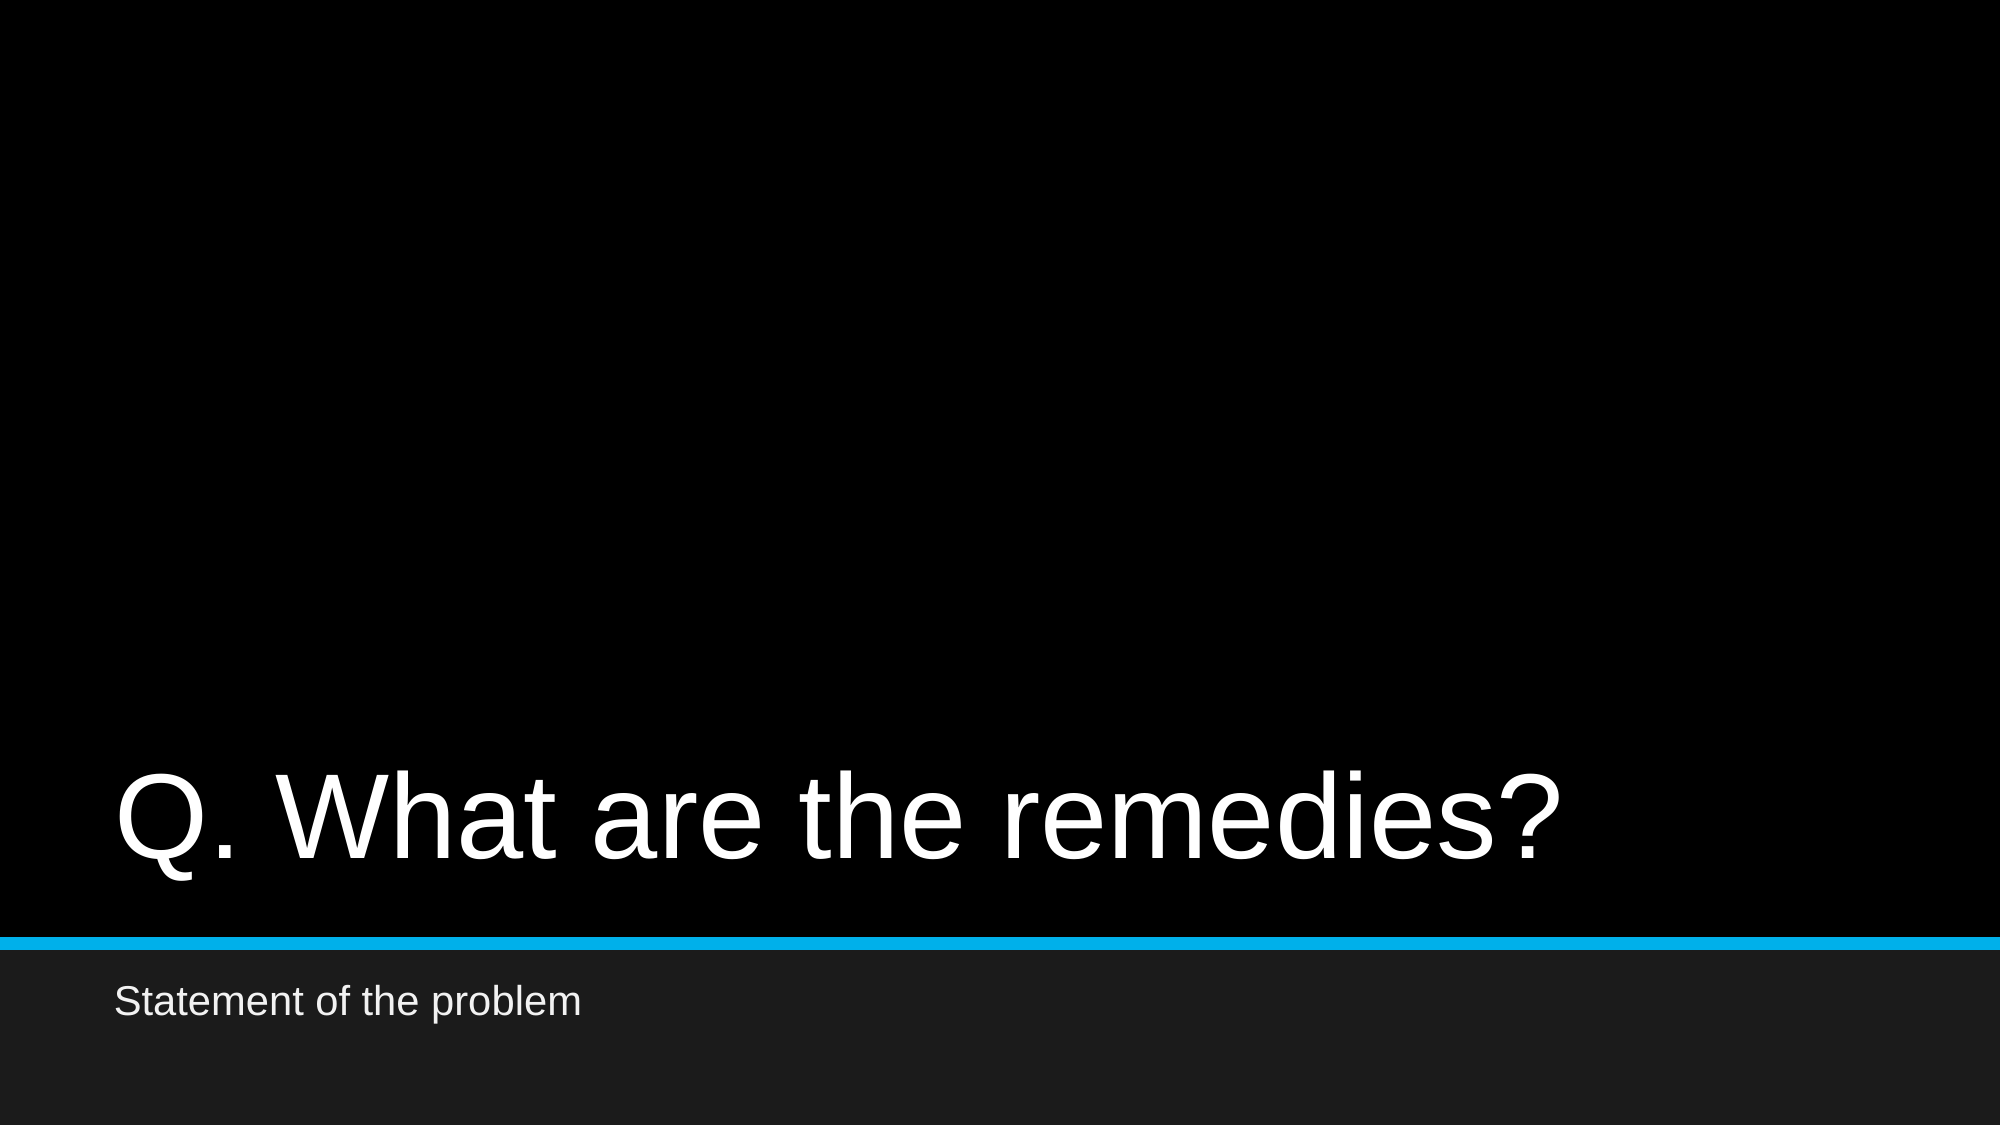

# Q. What are the remedies?
Statement of the problem